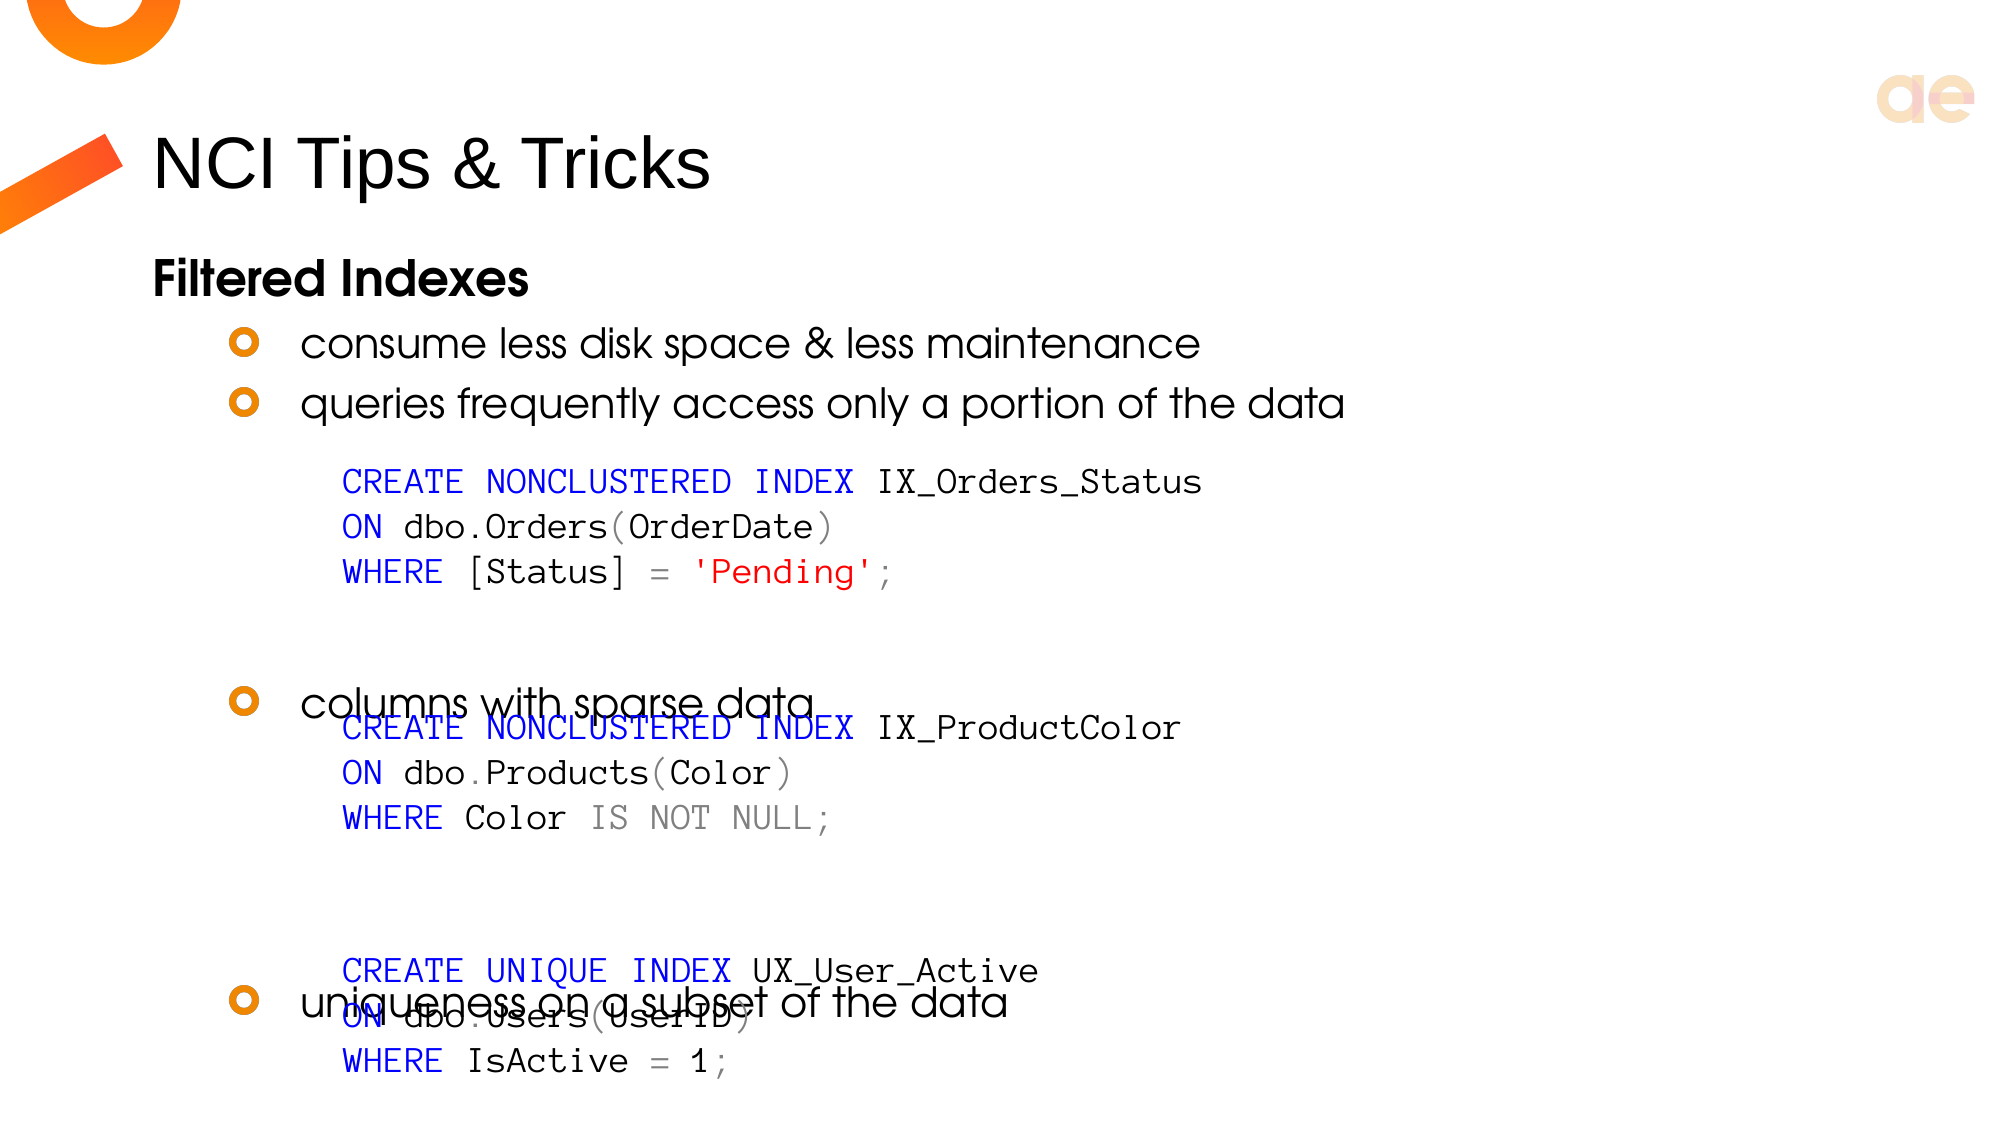

# NCI Tips & Tricks
Filtered Indexes
consume less disk space & less maintenance
queries frequently access only a portion of the data

columns with sparse data

uniqueness on a subset of the data

CREATE NONCLUSTERED INDEX IX_Orders_Status
ON dbo.Orders(OrderDate)
WHERE [Status] = 'Pending';
CREATE NONCLUSTERED INDEX IX_ProductColor
ON dbo.Products(Color)
WHERE Color IS NOT NULL;
CREATE UNIQUE INDEX UX_User_Active
ON dbo.Users(UserID)
WHERE IsActive = 1;